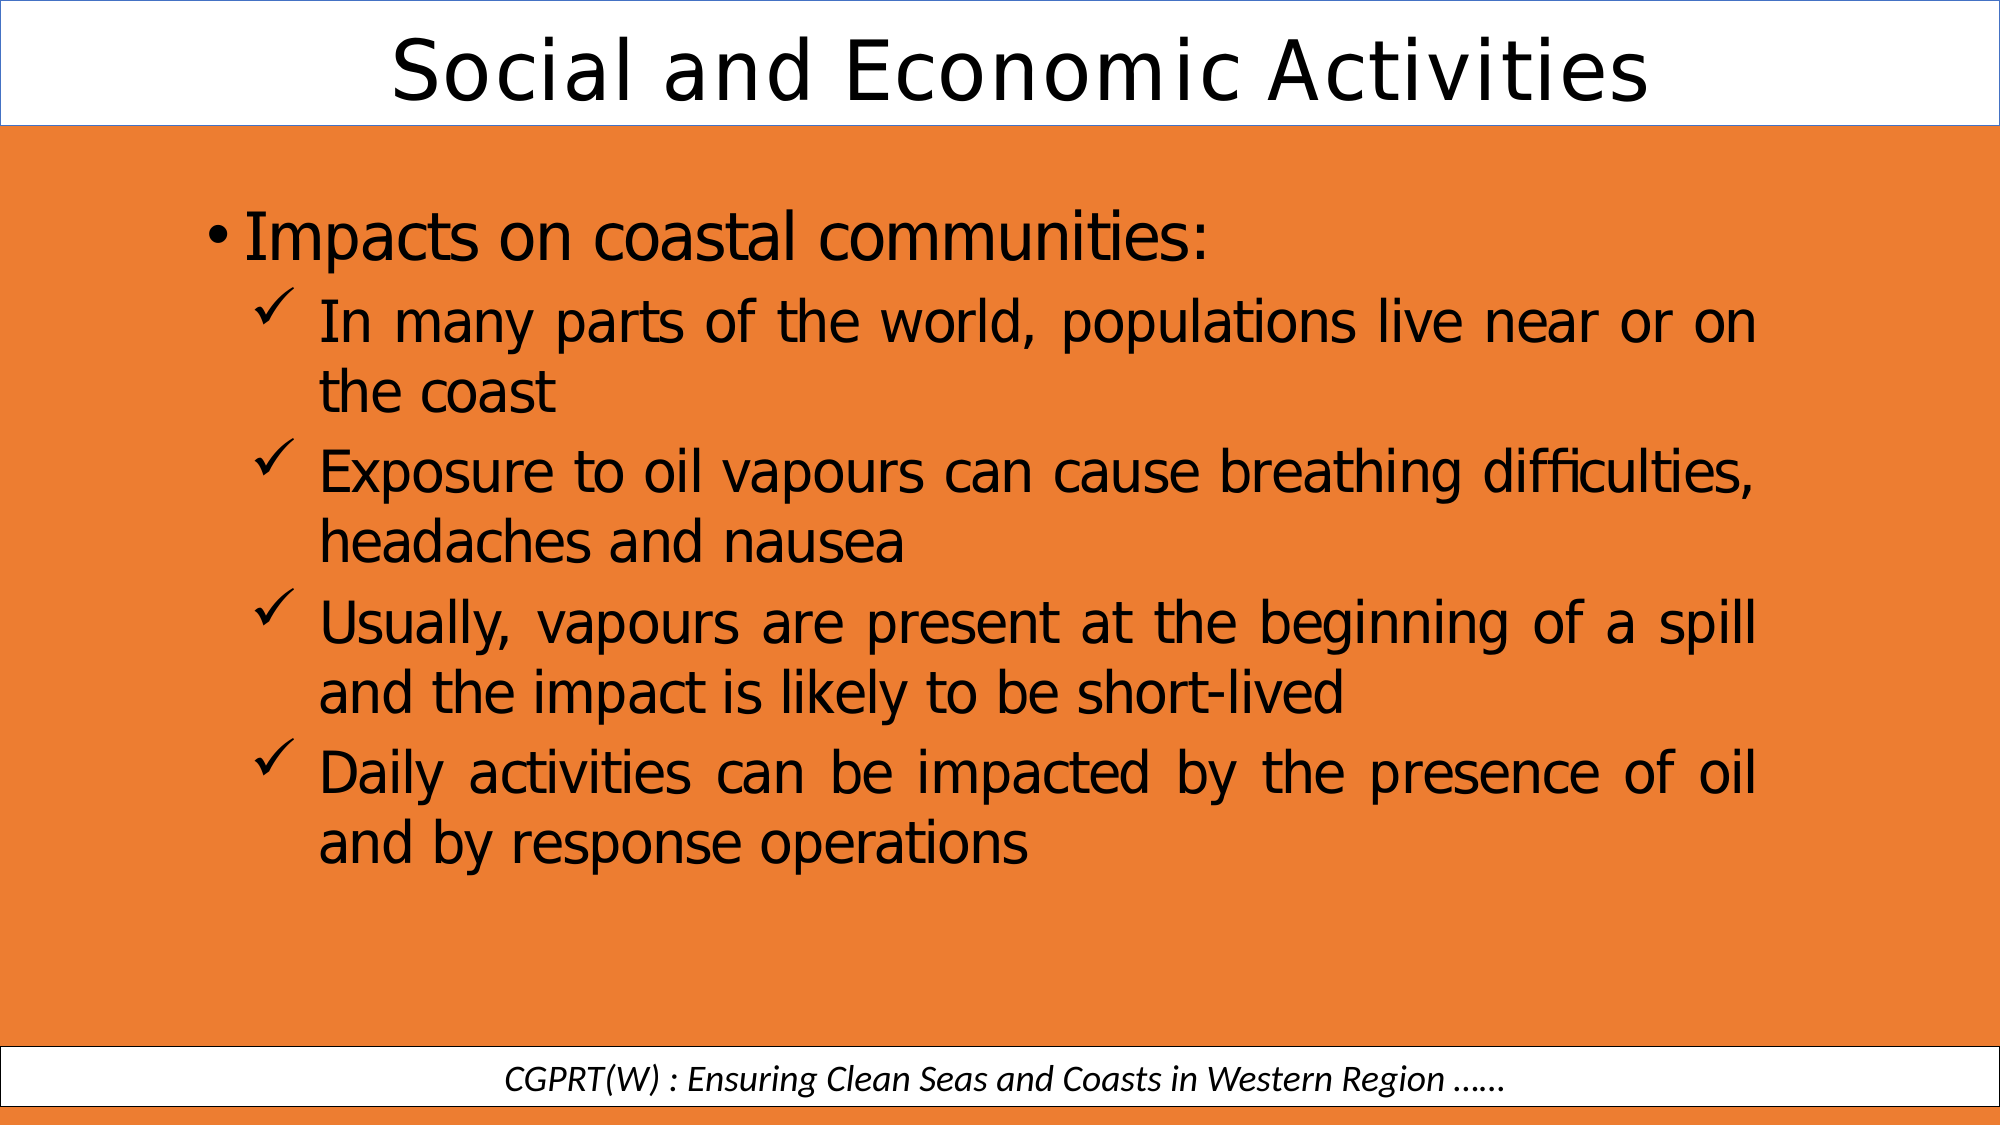

Social and Economic Activities
Impacts on coastal communities:
In many parts of the world, populations live near or on the coast
Exposure to oil vapours can cause breathing difficulties, headaches and nausea
Usually, vapours are present at the beginning of a spill and the impact is likely to be short-lived
Daily activities can be impacted by the presence of oil and by response operations

 CGPRT(W) : Ensuring Clean Seas and Coasts in Western Region ……